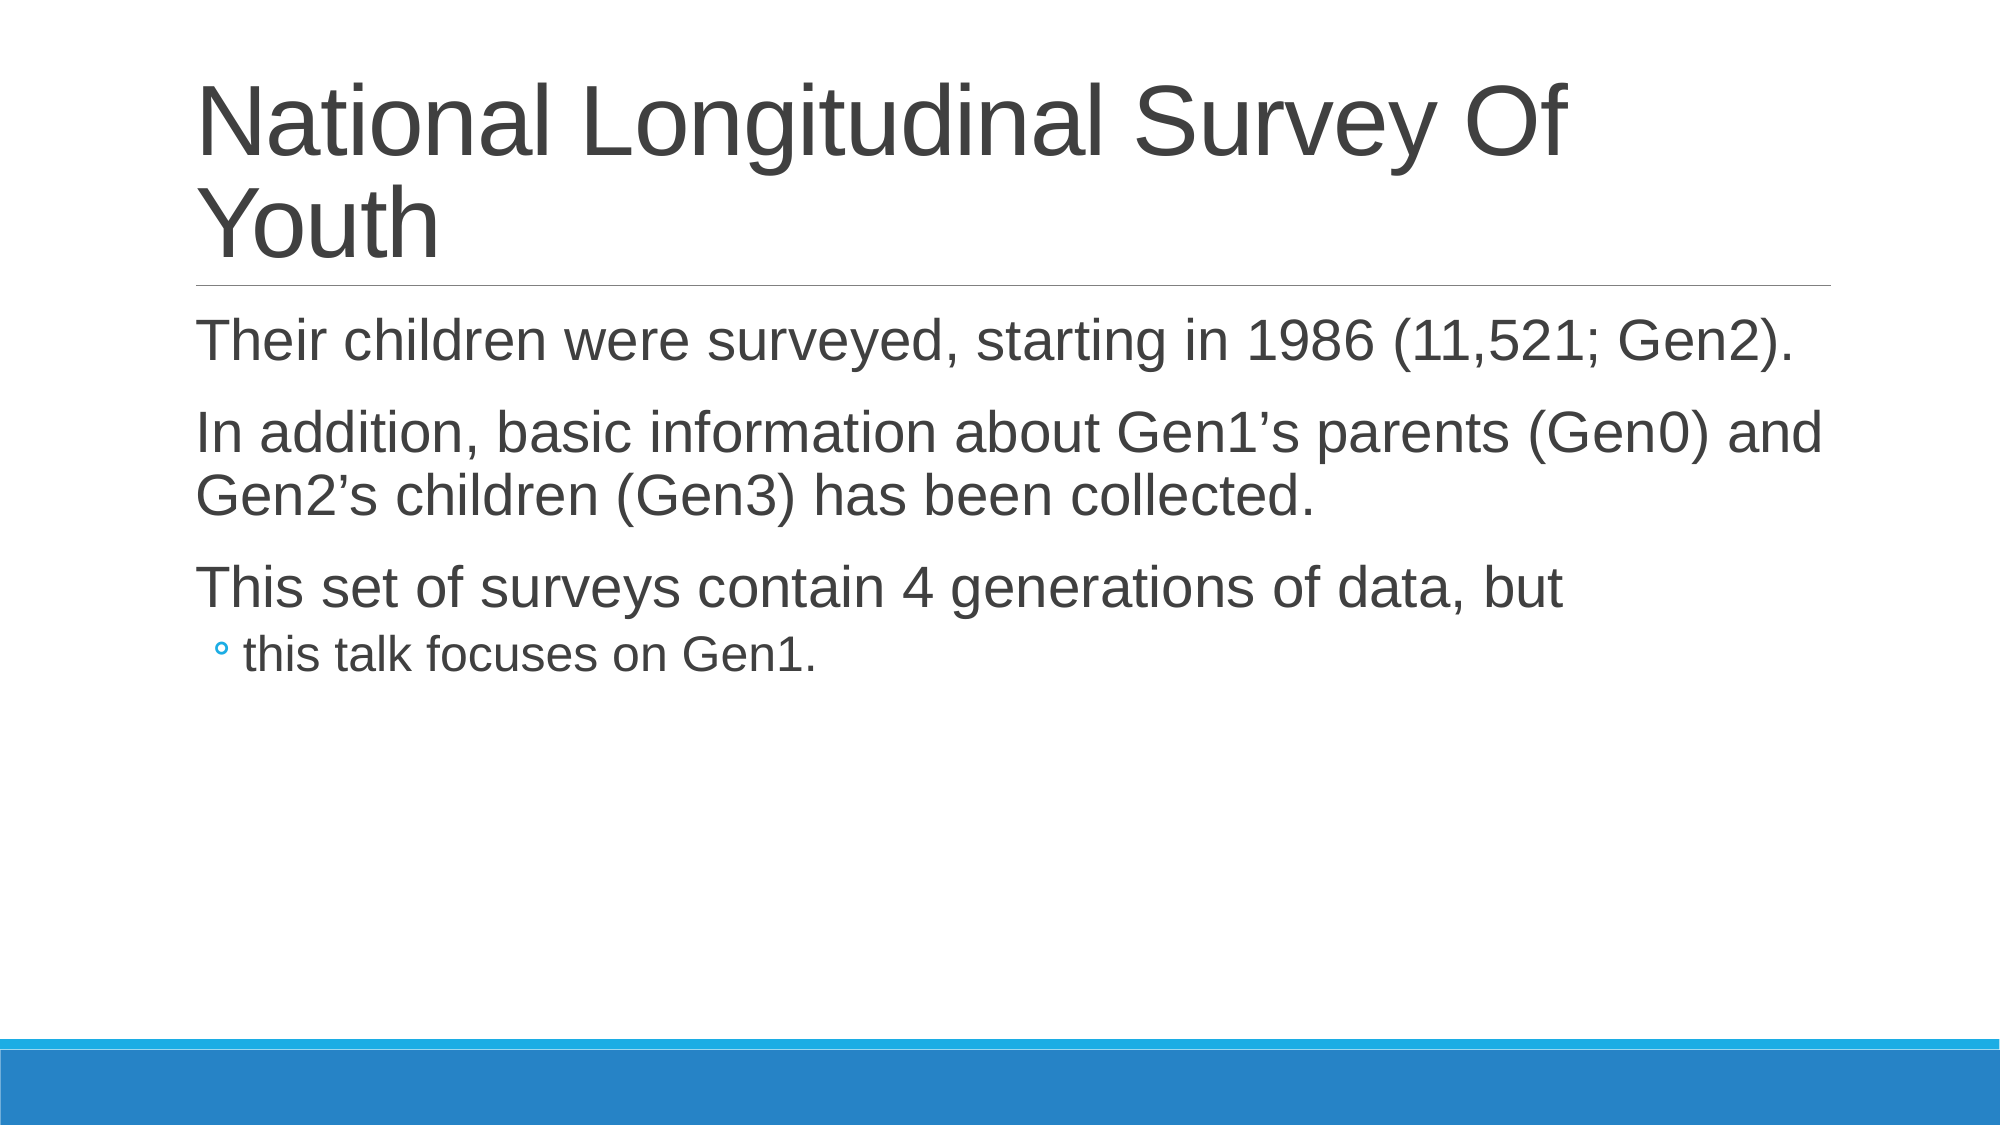

# National Longitudinal Survey Of Youth
Their children were surveyed, starting in 1986 (11,521; Gen2).
In addition, basic information about Gen1’s parents (Gen0) and Gen2’s children (Gen3) has been collected.
This set of surveys contain 4 generations of data, but
this talk focuses on Gen1.